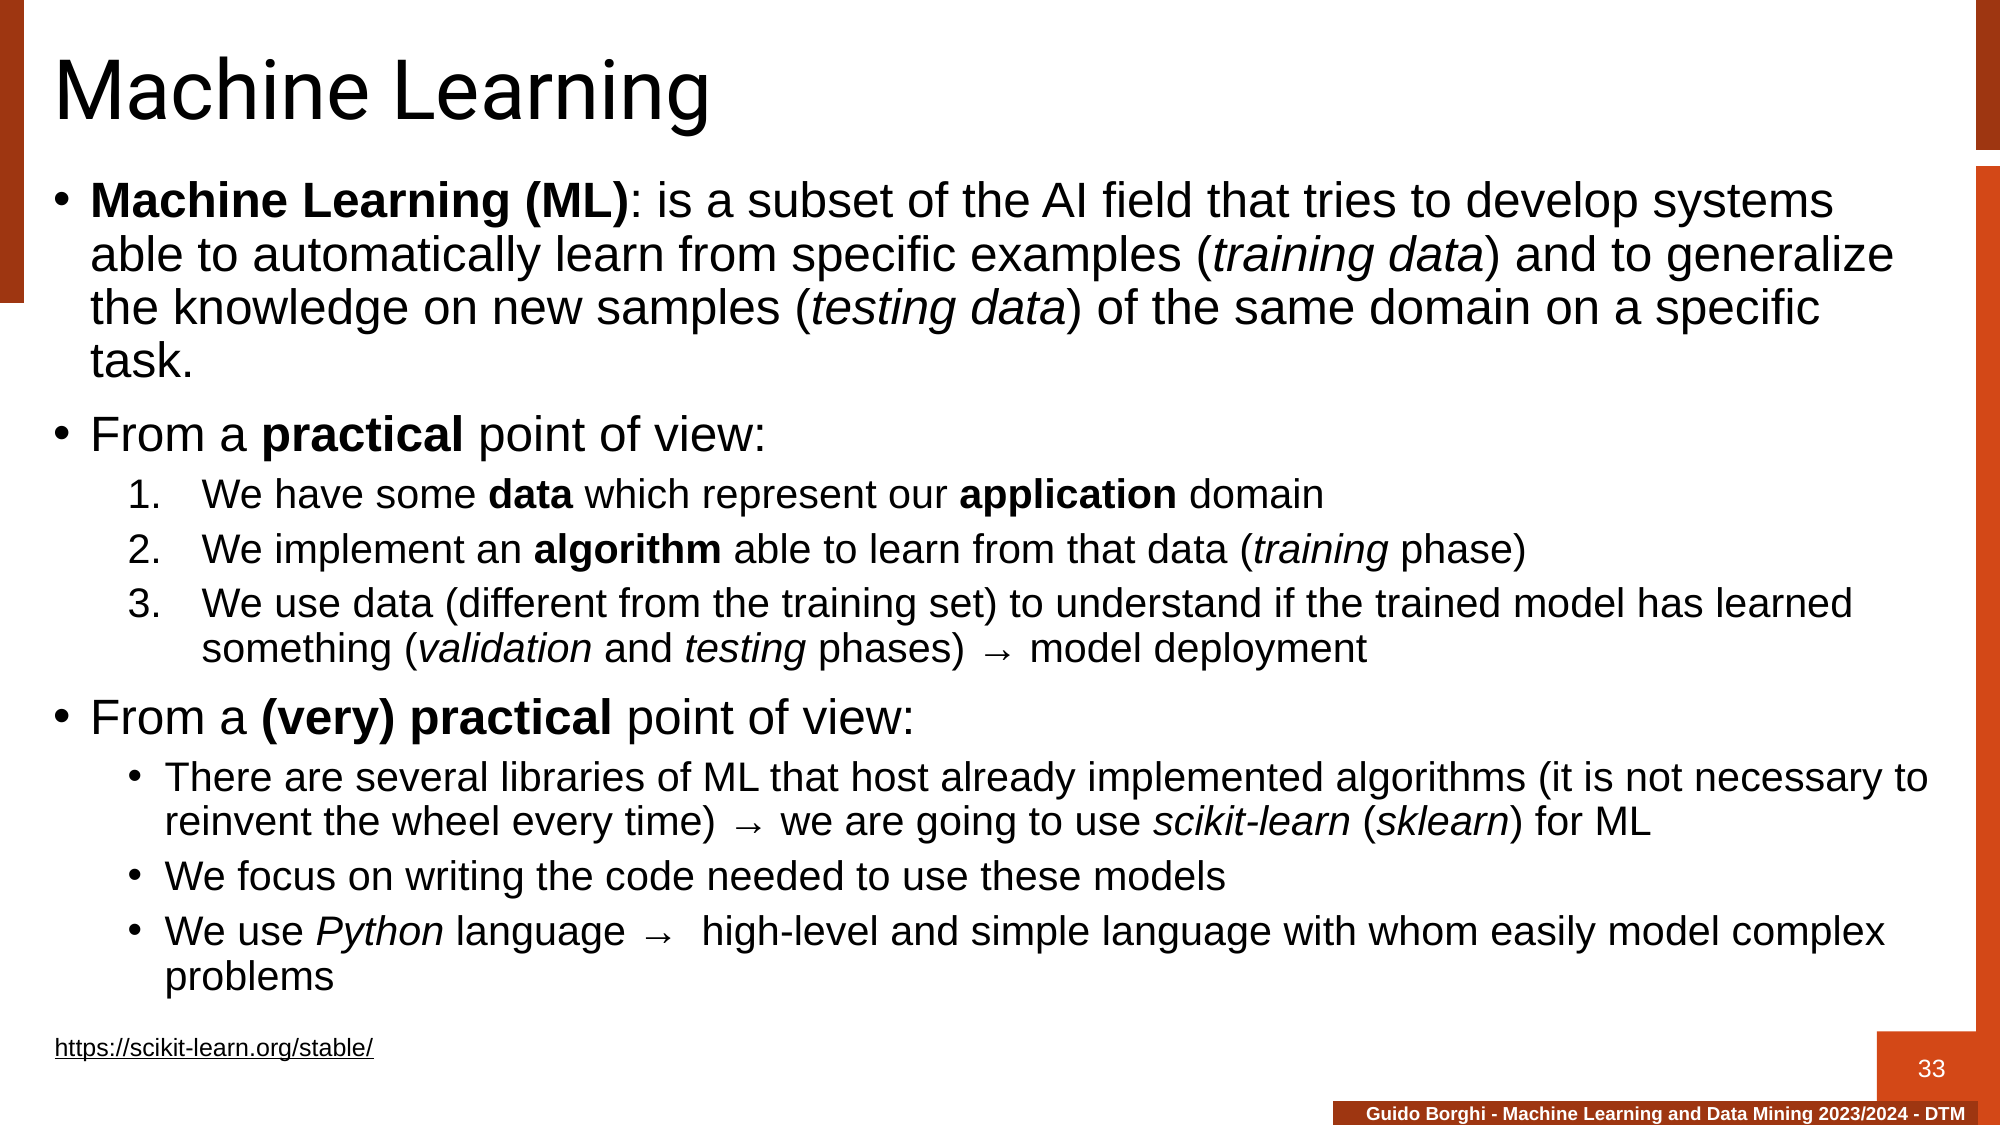

# Machine Learning
Machine Learning (ML): is a subset of the AI field that tries to develop systems able to automatically learn from specific examples (training data) and to generalize the knowledge on new samples (testing data) of the same domain on a specific task.
From a practical point of view:
We have some data which represent our application domain
We implement an algorithm able to learn from that data (training phase)
We use data (different from the training set) to understand if the trained model has learned something (validation and testing phases) → model deployment
From a (very) practical point of view:
There are several libraries of ML that host already implemented algorithms (it is not necessary to reinvent the wheel every time) → we are going to use scikit-learn (sklearn) for ML
We focus on writing the code needed to use these models
We use Python language →  high-level and simple language with whom easily model complex problems
https://scikit-learn.org/stable/
33